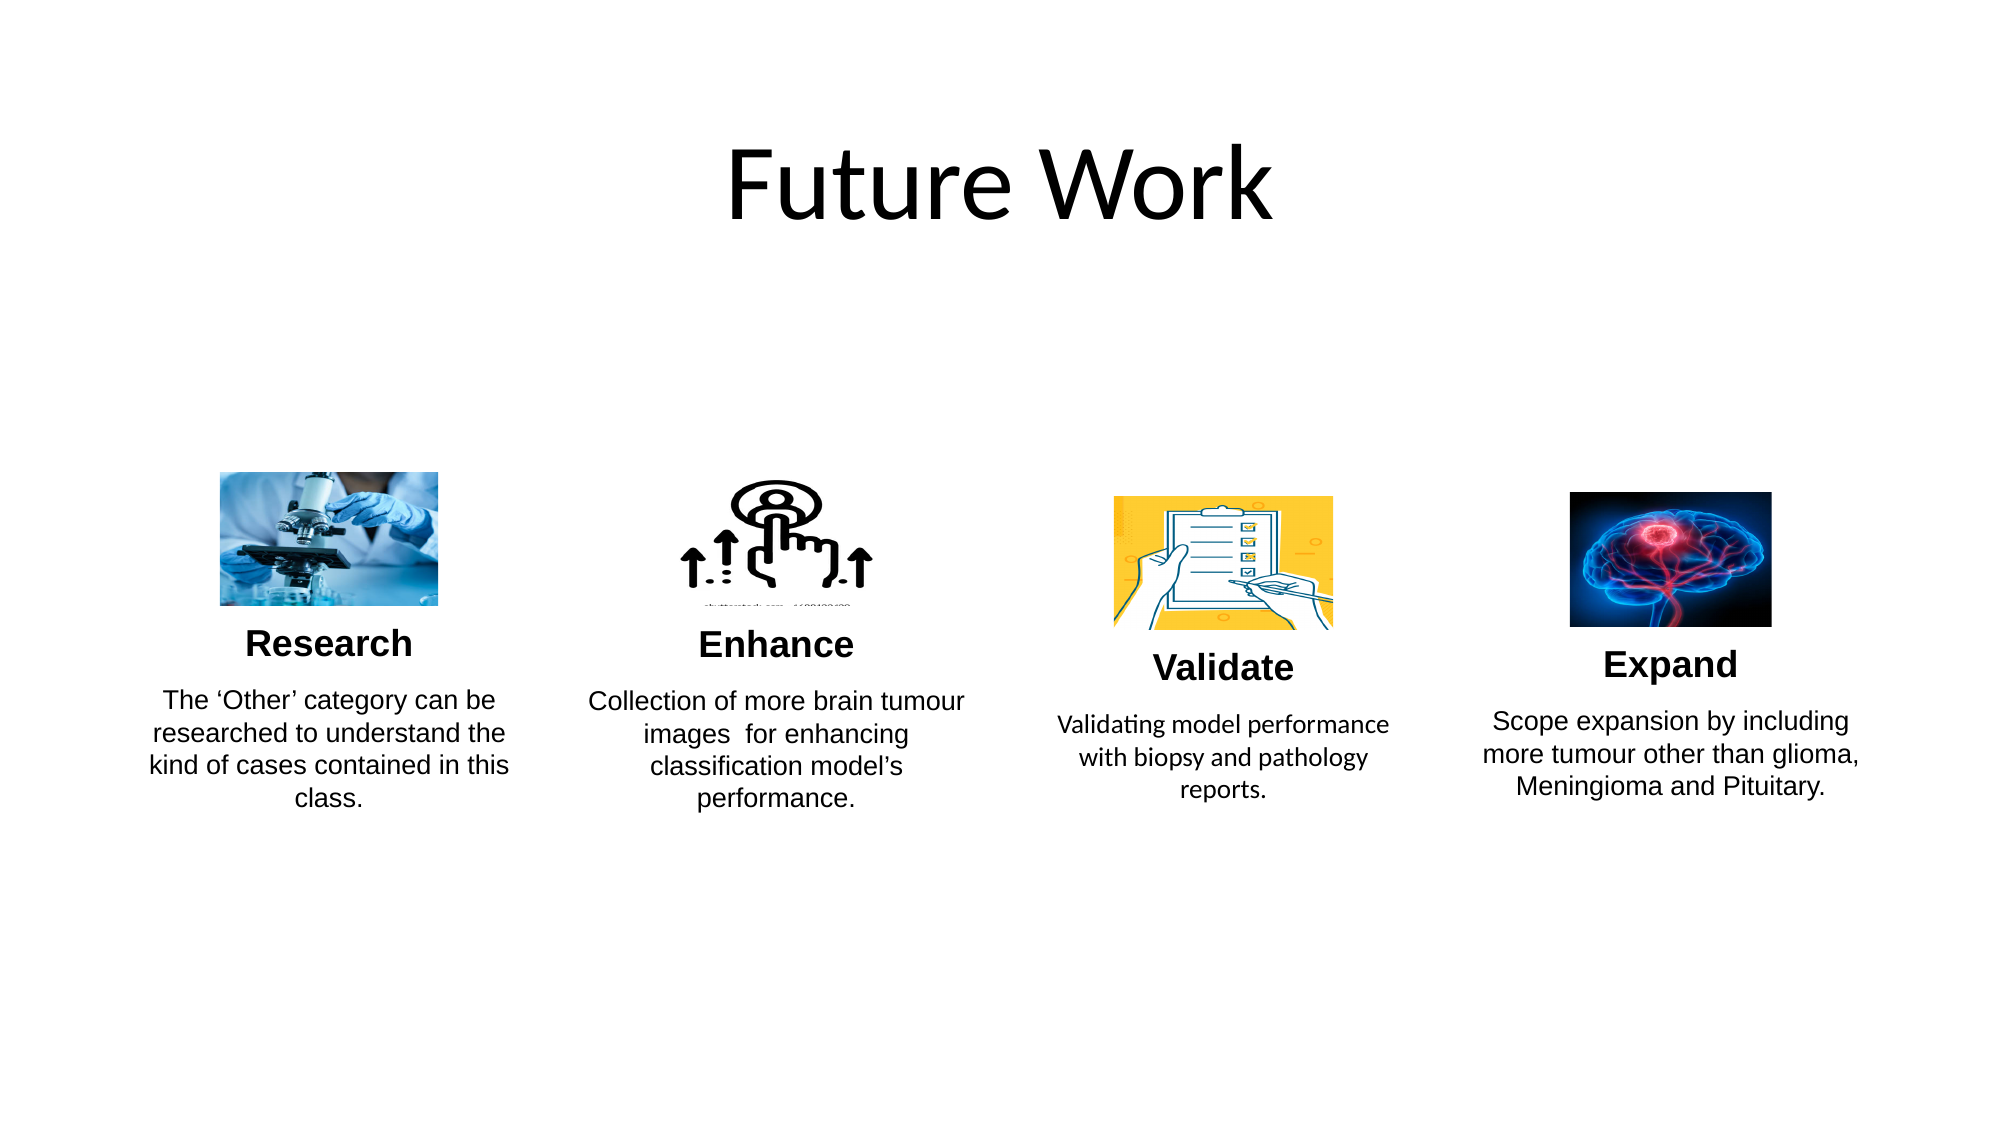

Future Work
Research
The ‘Other’ category can be researched to understand the kind of cases contained in this class.
Enhance
Collection of more brain tumour images  for enhancing classification model’s performance.
Validate
Validating model performance with biopsy and pathology reports.
Expand
Scope expansion by including more tumour other than glioma, Meningioma and Pituitary.